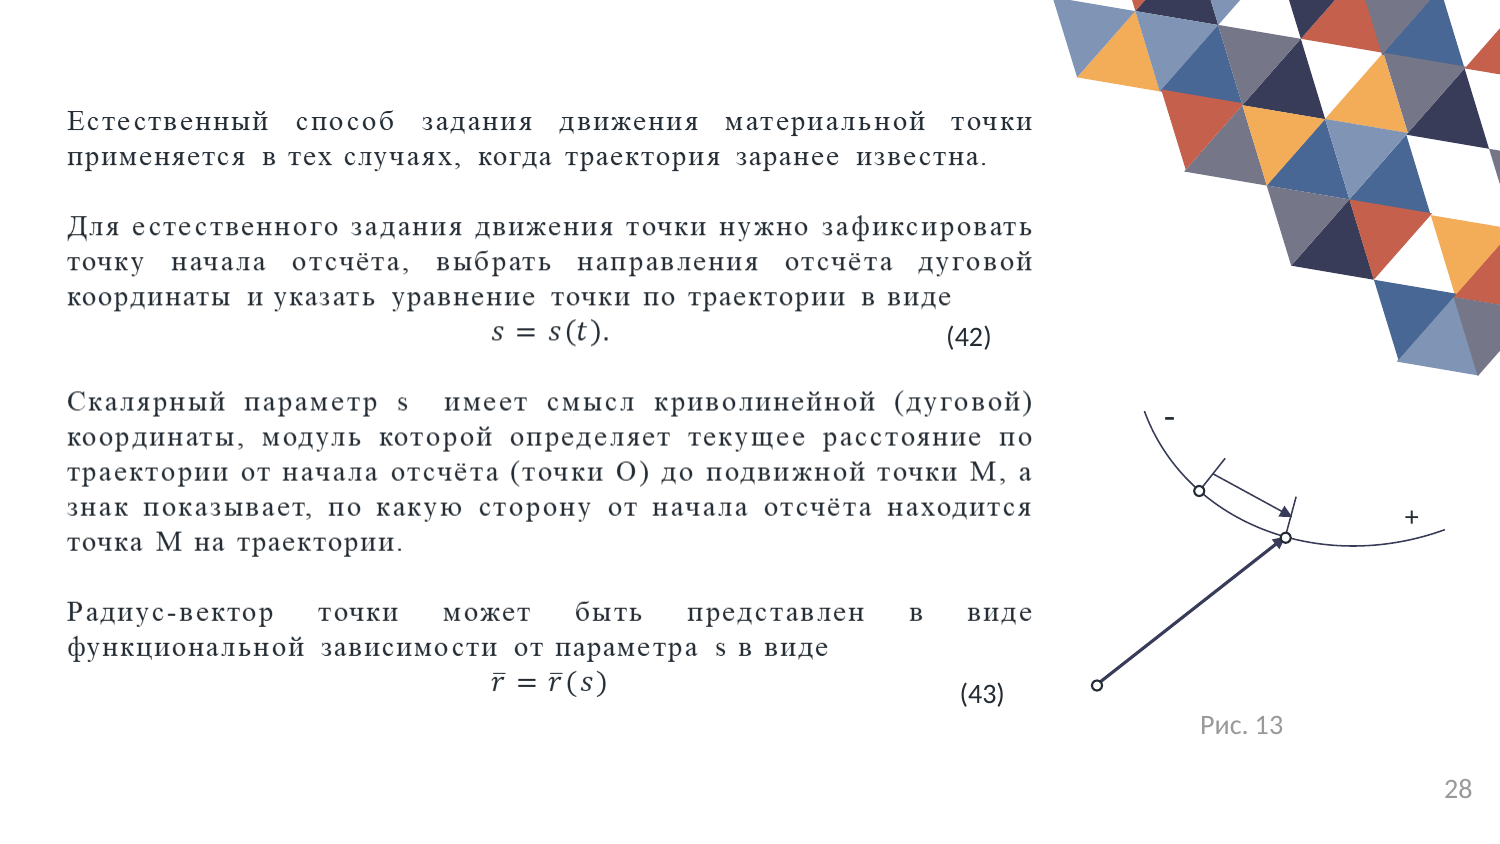

-

+

(42)
(43)
Рис. 13
28